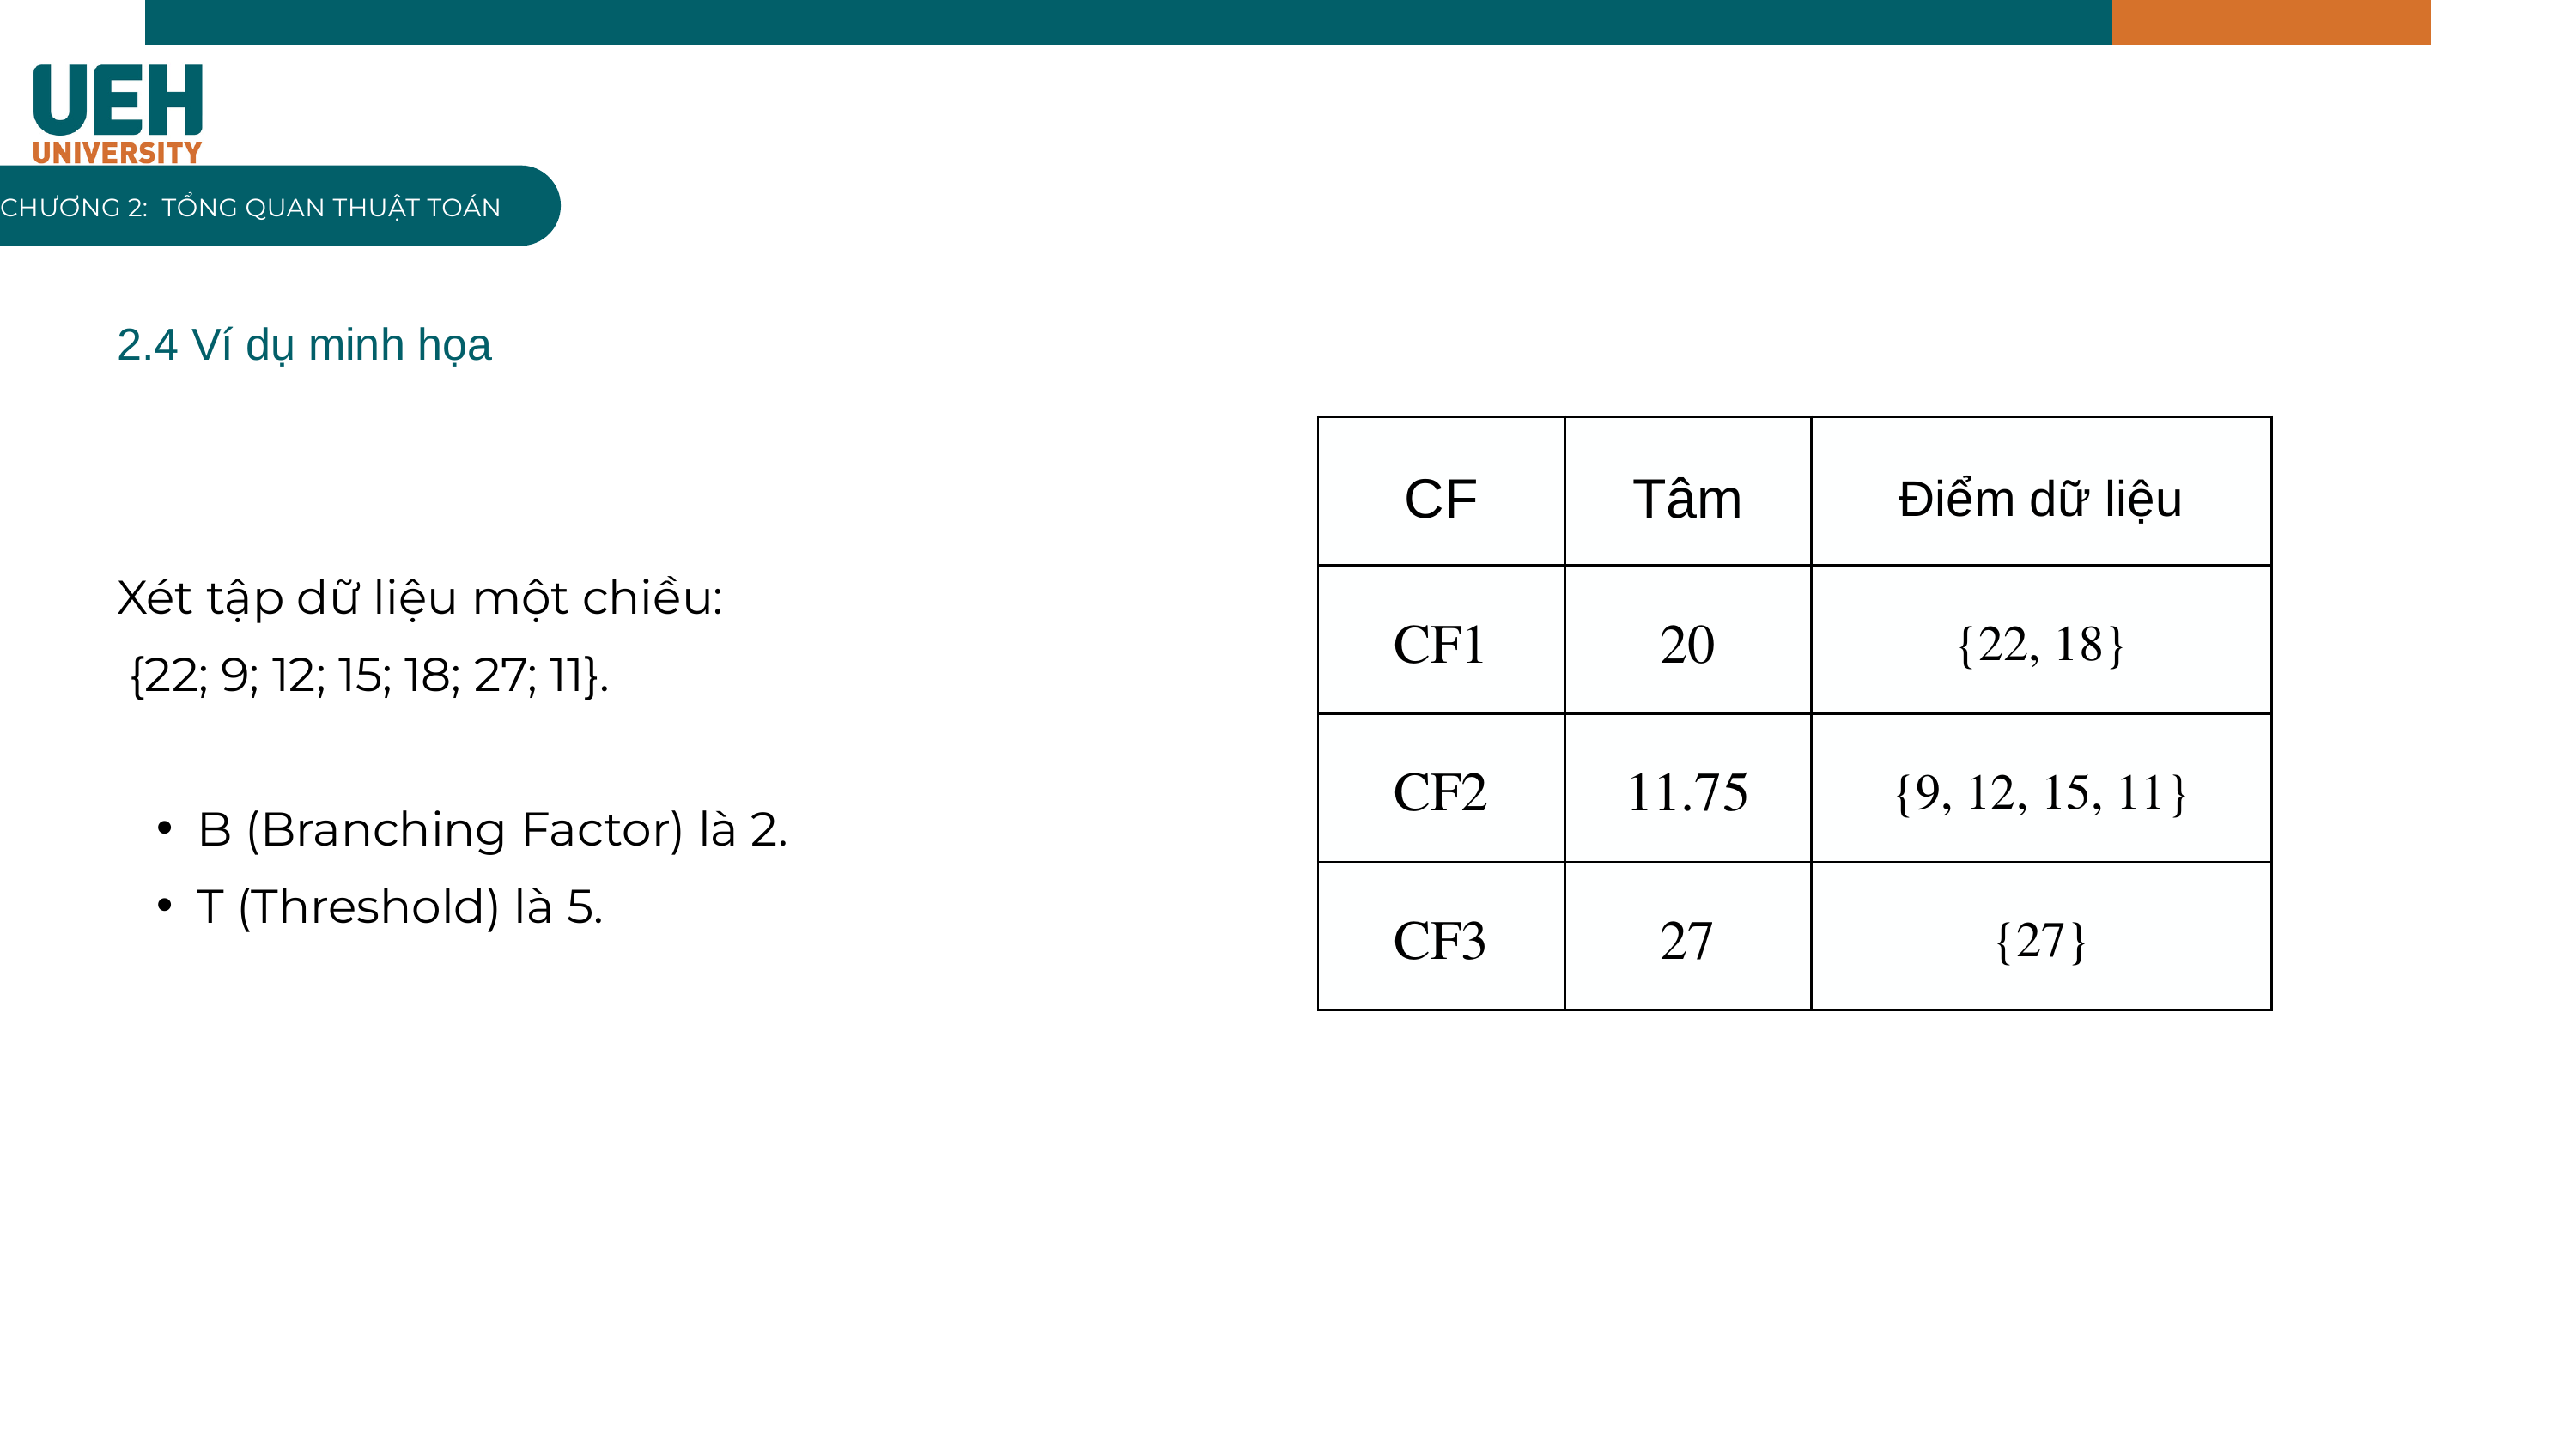

INFOGRAPHIC

CHƯƠNG 2:  TỔNG QUAN THUẬT TOÁN

2.4 Ví dụ minh họa

| CF | Tâm | Điểm dữ liệu |
| --- | --- | --- |
| CF1 | 20 | {22, 18} |
| CF2 | 11.75 | {9, 12, 15, 11} |
| CF3 | 27 | {27} |
Xét tập dữ liệu một chiều:
 {22; 9; 12; 15; 18; 27; 11}.

B (Branching Factor) là 2.
T (Threshold) là 5.